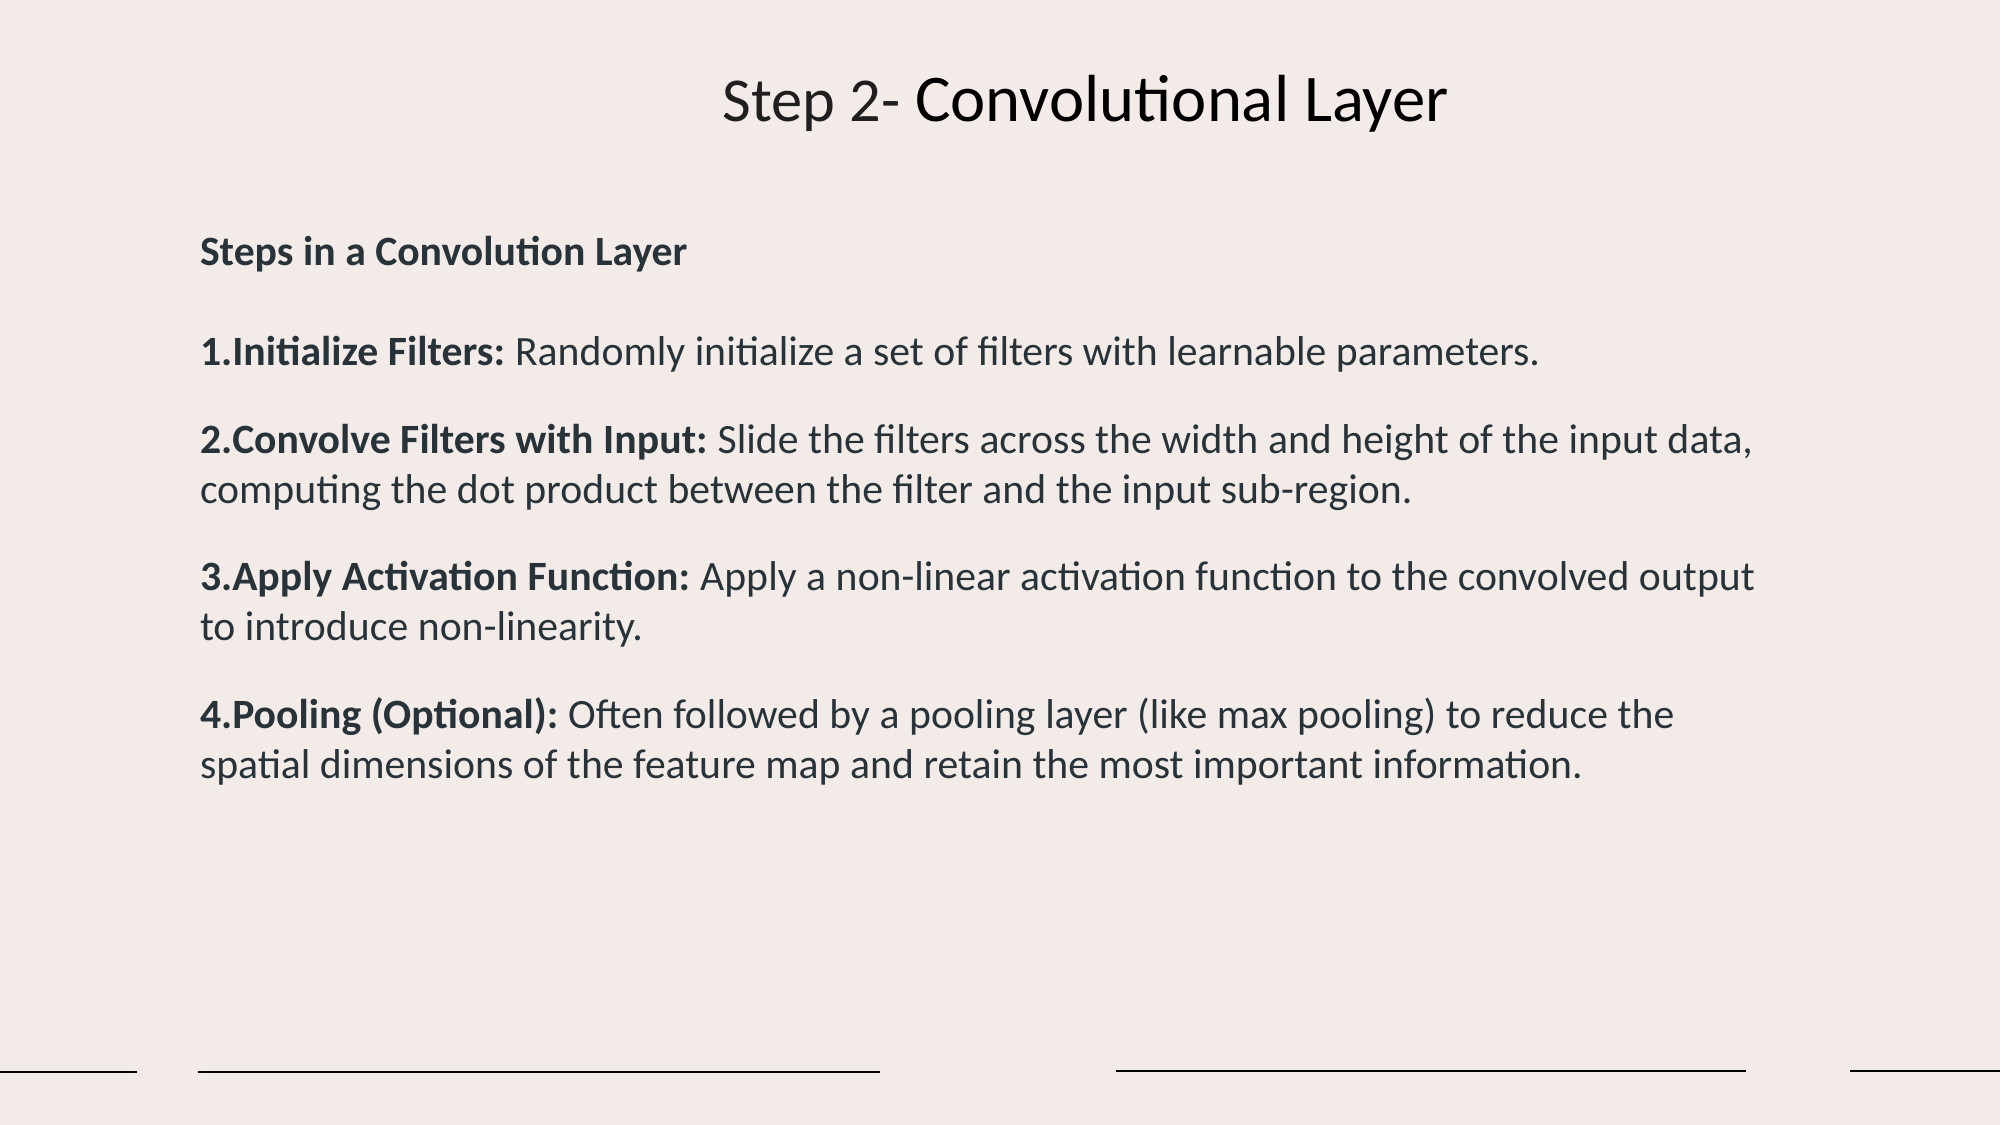

Step 2- Convolutional Layer
Steps in a Convolution Layer

Initialize Filters: Randomly initialize a set of filters with learnable parameters.
Convolve Filters with Input: Slide the filters across the width and height of the input data, computing the dot product between the filter and the input sub-region.
Apply Activation Function: Apply a non-linear activation function to the convolved output to introduce non-linearity.
Pooling (Optional): Often followed by a pooling layer (like max pooling) to reduce the spatial dimensions of the feature map and retain the most important information.